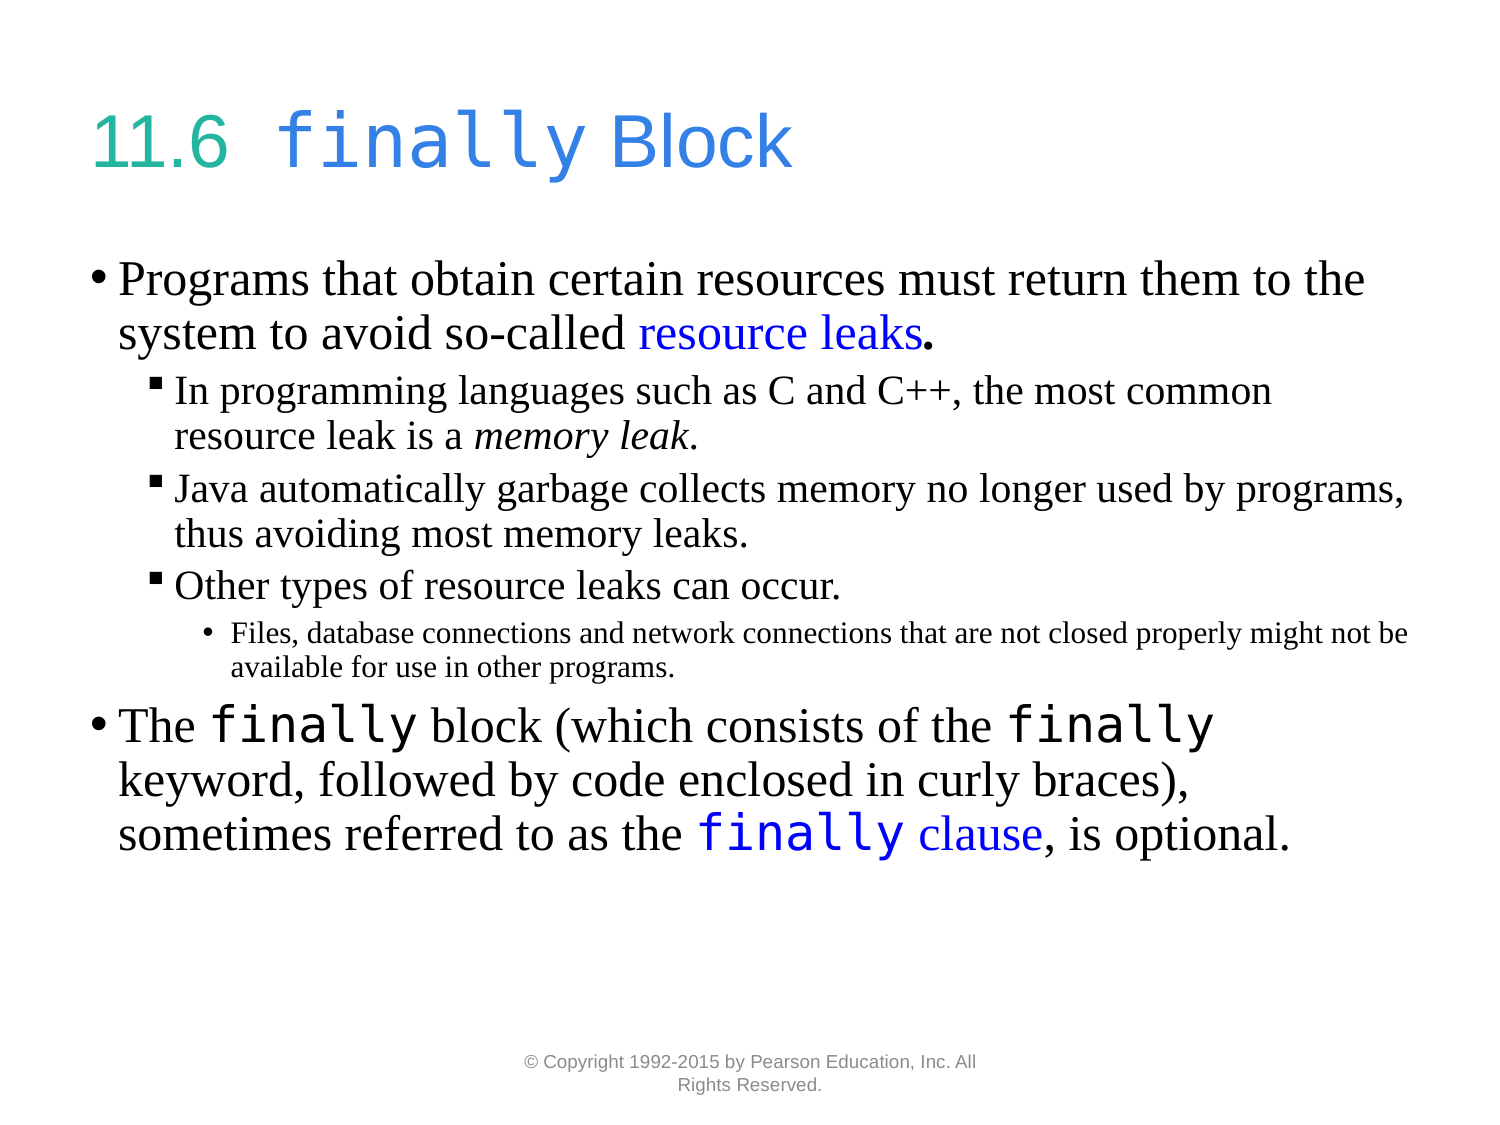

# 11.6  finally Block
Programs that obtain certain resources must return them to the system to avoid so-called resource leaks.
In programming languages such as C and C++, the most common resource leak is a memory leak.
Java automatically garbage collects memory no longer used by programs, thus avoiding most memory leaks.
Other types of resource leaks can occur.
Files, database connections and network connections that are not closed properly might not be available for use in other programs.
The finally block (which consists of the finally keyword, followed by code enclosed in curly braces), sometimes referred to as the finally clause, is optional.
© Copyright 1992-2015 by Pearson Education, Inc. All Rights Reserved.